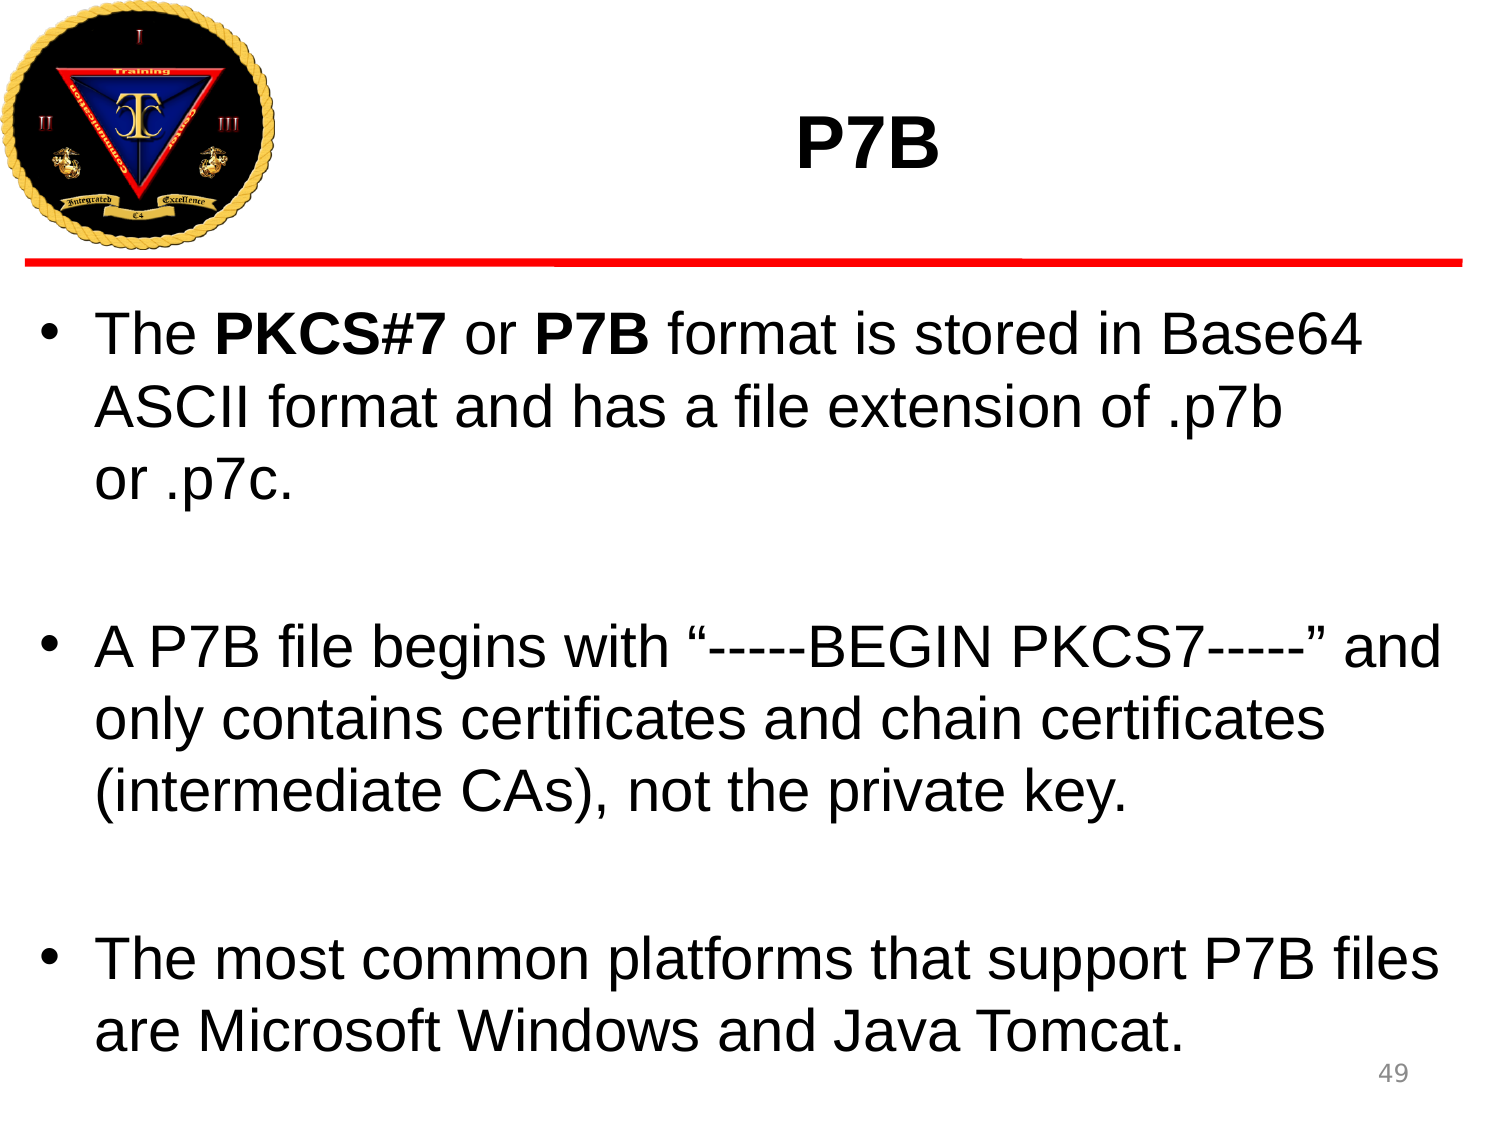

# P7B
The PKCS#7 or P7B format is stored in Base64 ASCII format and has a file extension of .p7b or .p7c.

A P7B file begins with “-----BEGIN PKCS7-----” and only contains certificates and chain certificates (intermediate CAs), not the private key.

The most common platforms that support P7B files are Microsoft Windows and Java Tomcat.
49